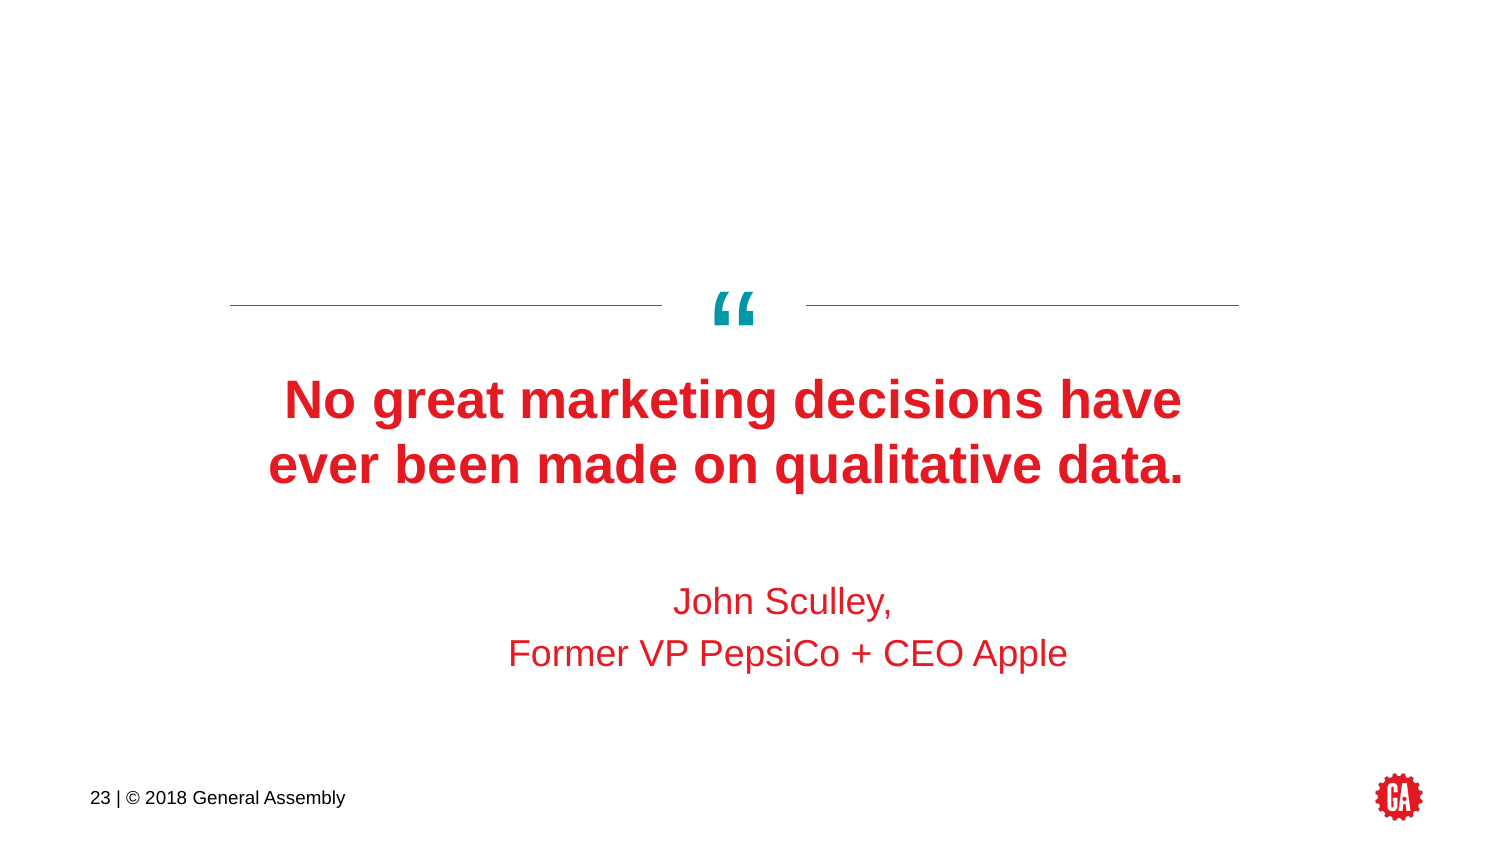

# No great marketing decisions have ever been made on qualitative data.
John Sculley,
Former VP PepsiCo + CEO Apple
23 | © 2018 General Assembly